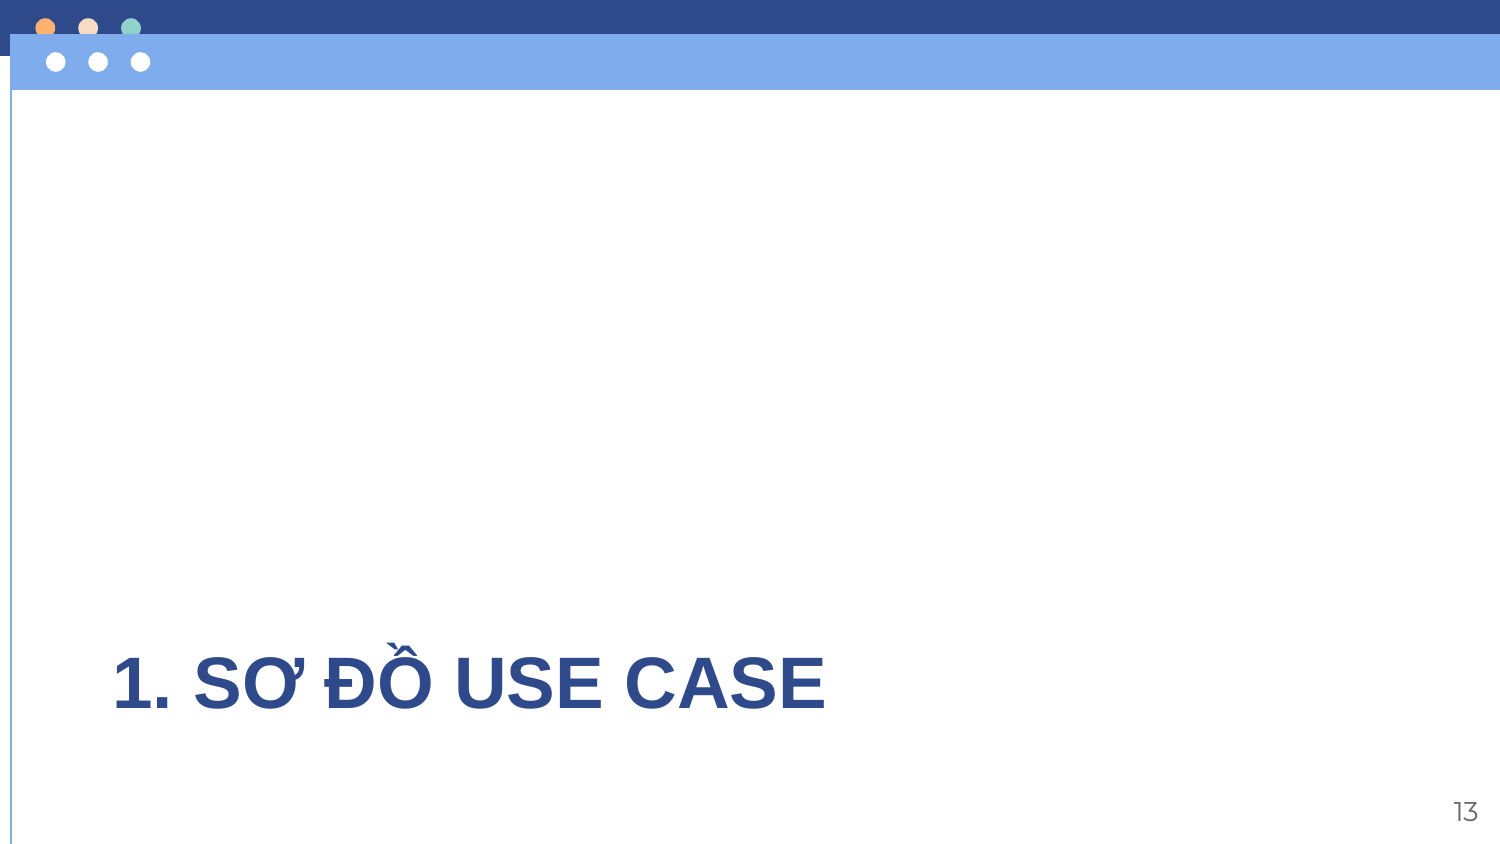

# 1. SƠ ĐỒ USE CASE
13